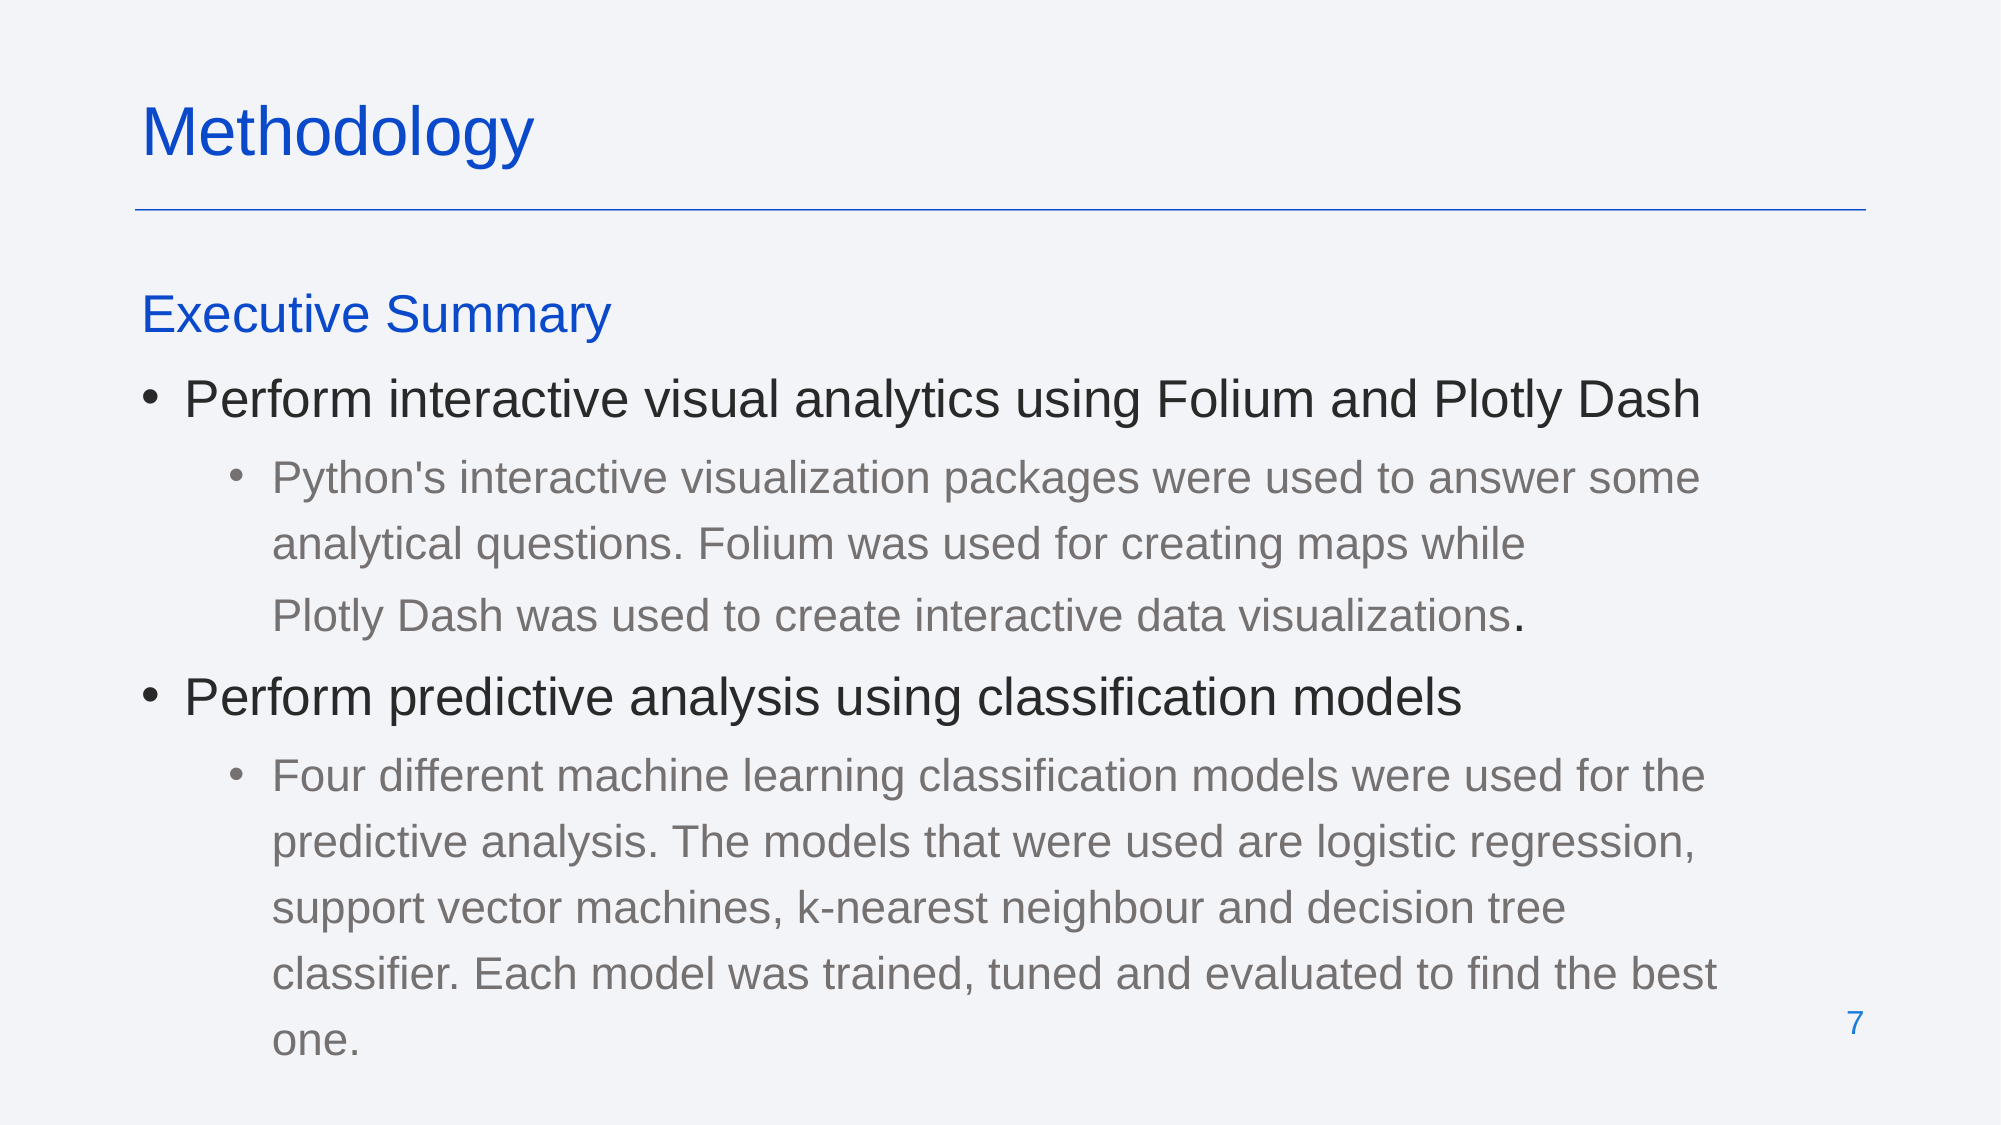

Methodology
Executive Summary
Perform interactive visual analytics using Folium and Plotly Dash
Python's interactive visualization packages were used to answer some analytical questions. Folium was used for creating maps while Plotly Dash was used to create interactive data visualizations.
Perform predictive analysis using classification models
Four different machine learning classification models were used for the predictive analysis. The models that were used are logistic regression, support vector machines, k-nearest neighbour and decision tree classifier. Each model was trained, tuned and evaluated to find the best one.
7